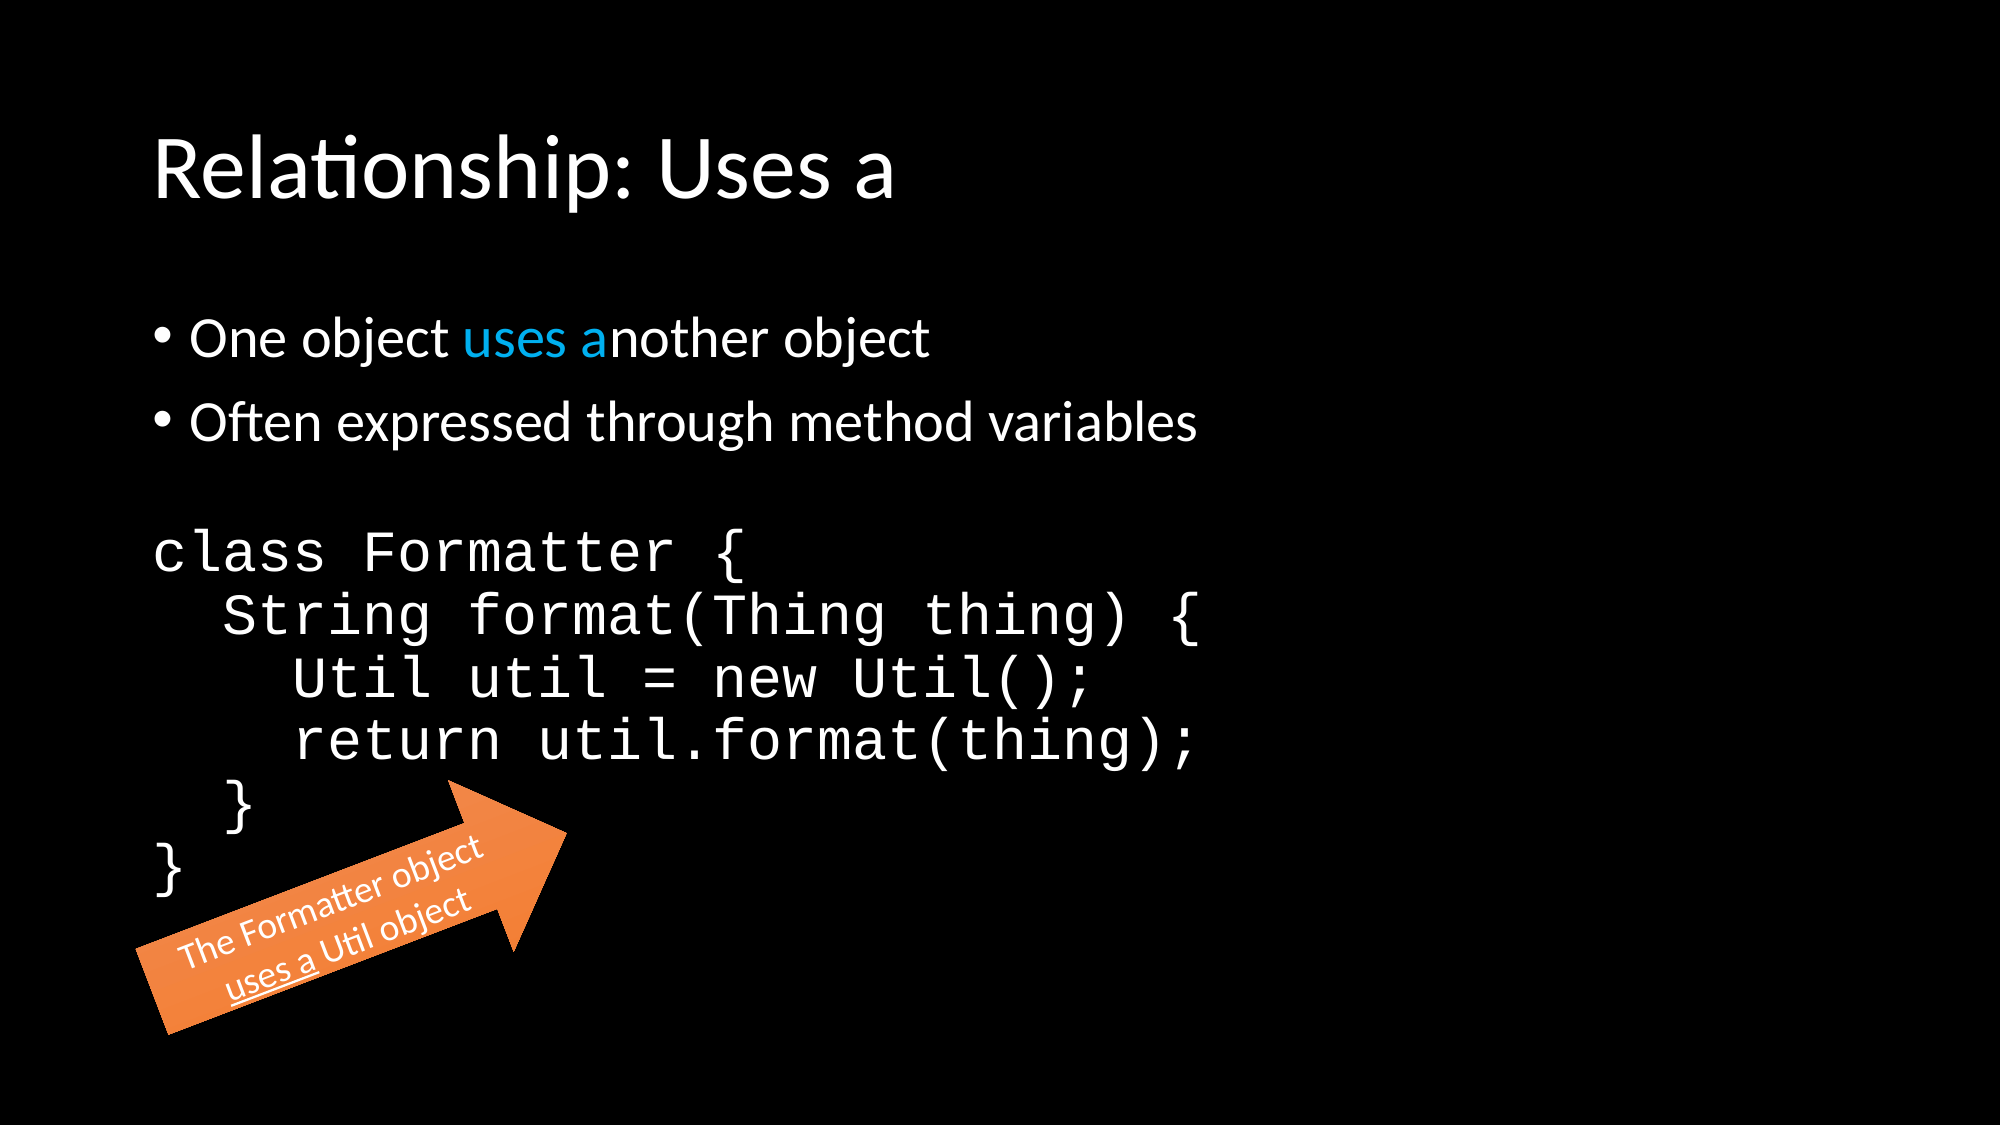

# Relationship: Uses a
One object uses another object
Often expressed through method variables
class Formatter {
  String format(Thing thing) {
    Util util = new Util();
    return util.format(thing);
  }
}
The Formatter object uses a Util object